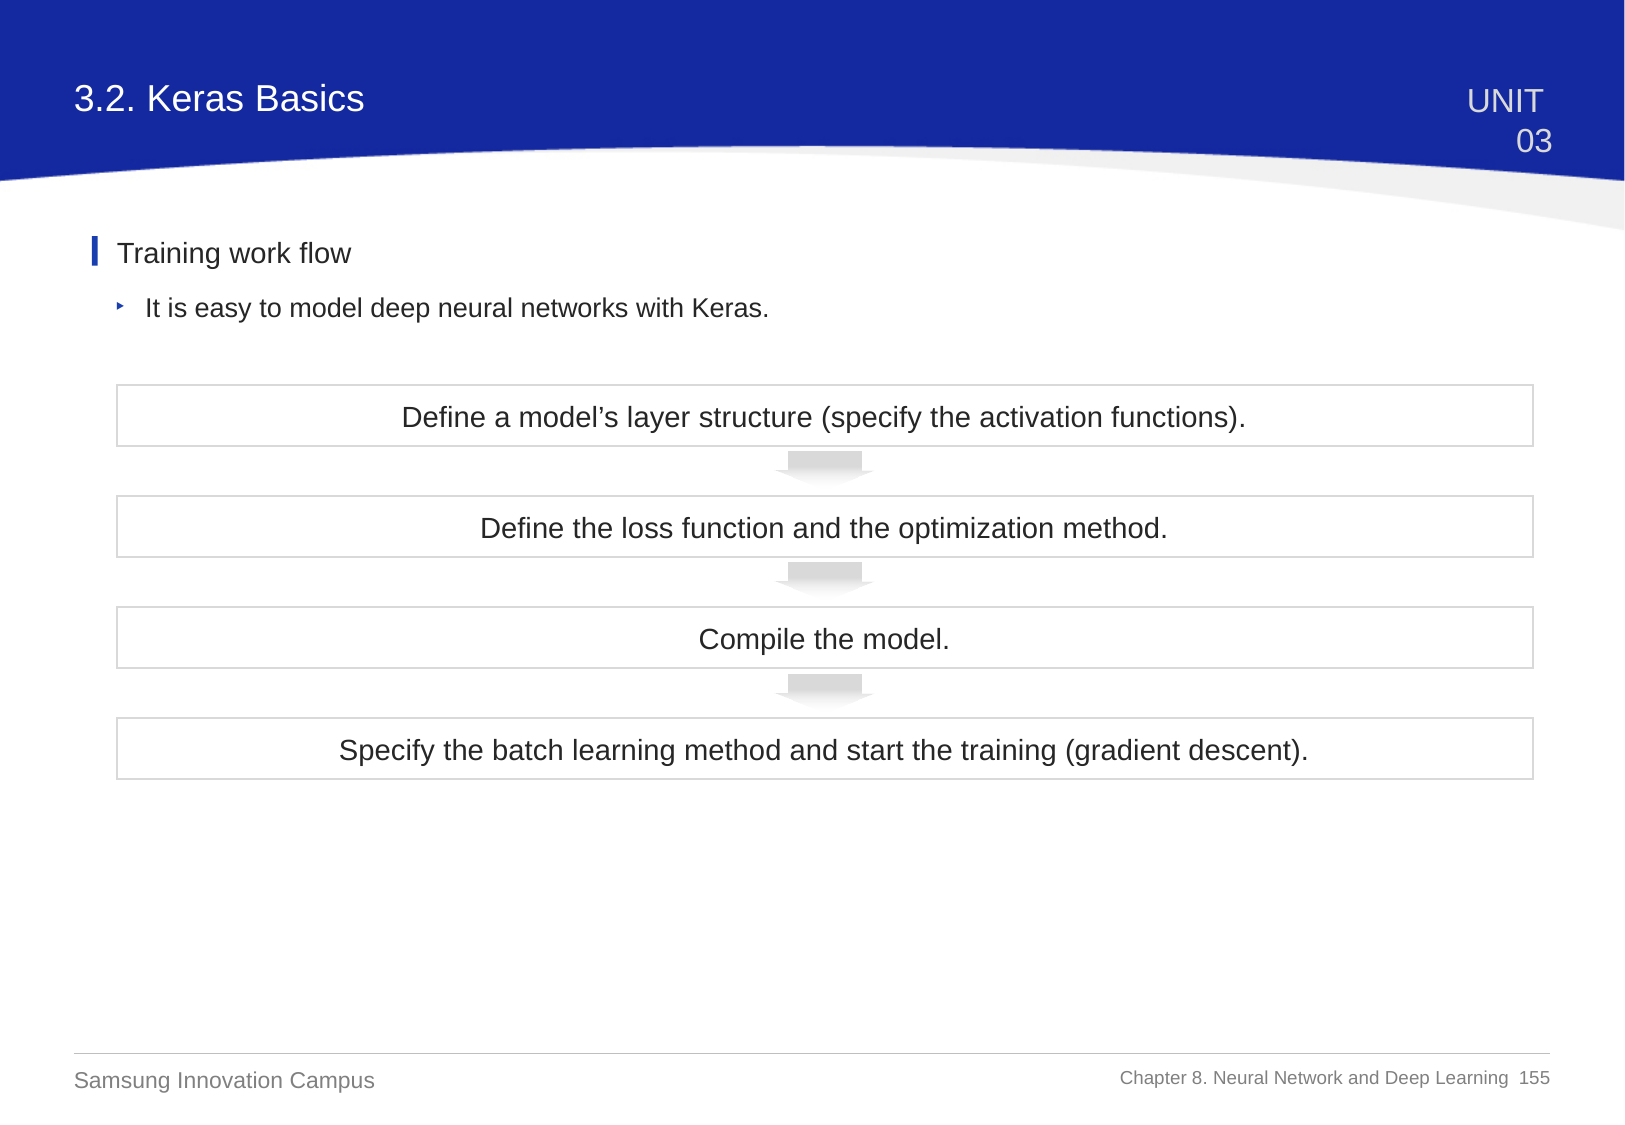

3.2. Keras Basics
UNIT  03
Training work flow

It is easy to model deep neural networks with Keras.
Define a model’s layer structure (specify the activation functions).
Define the loss function and the optimization method.
Compile the model.
Specify the batch learning method and start the training (gradient descent).